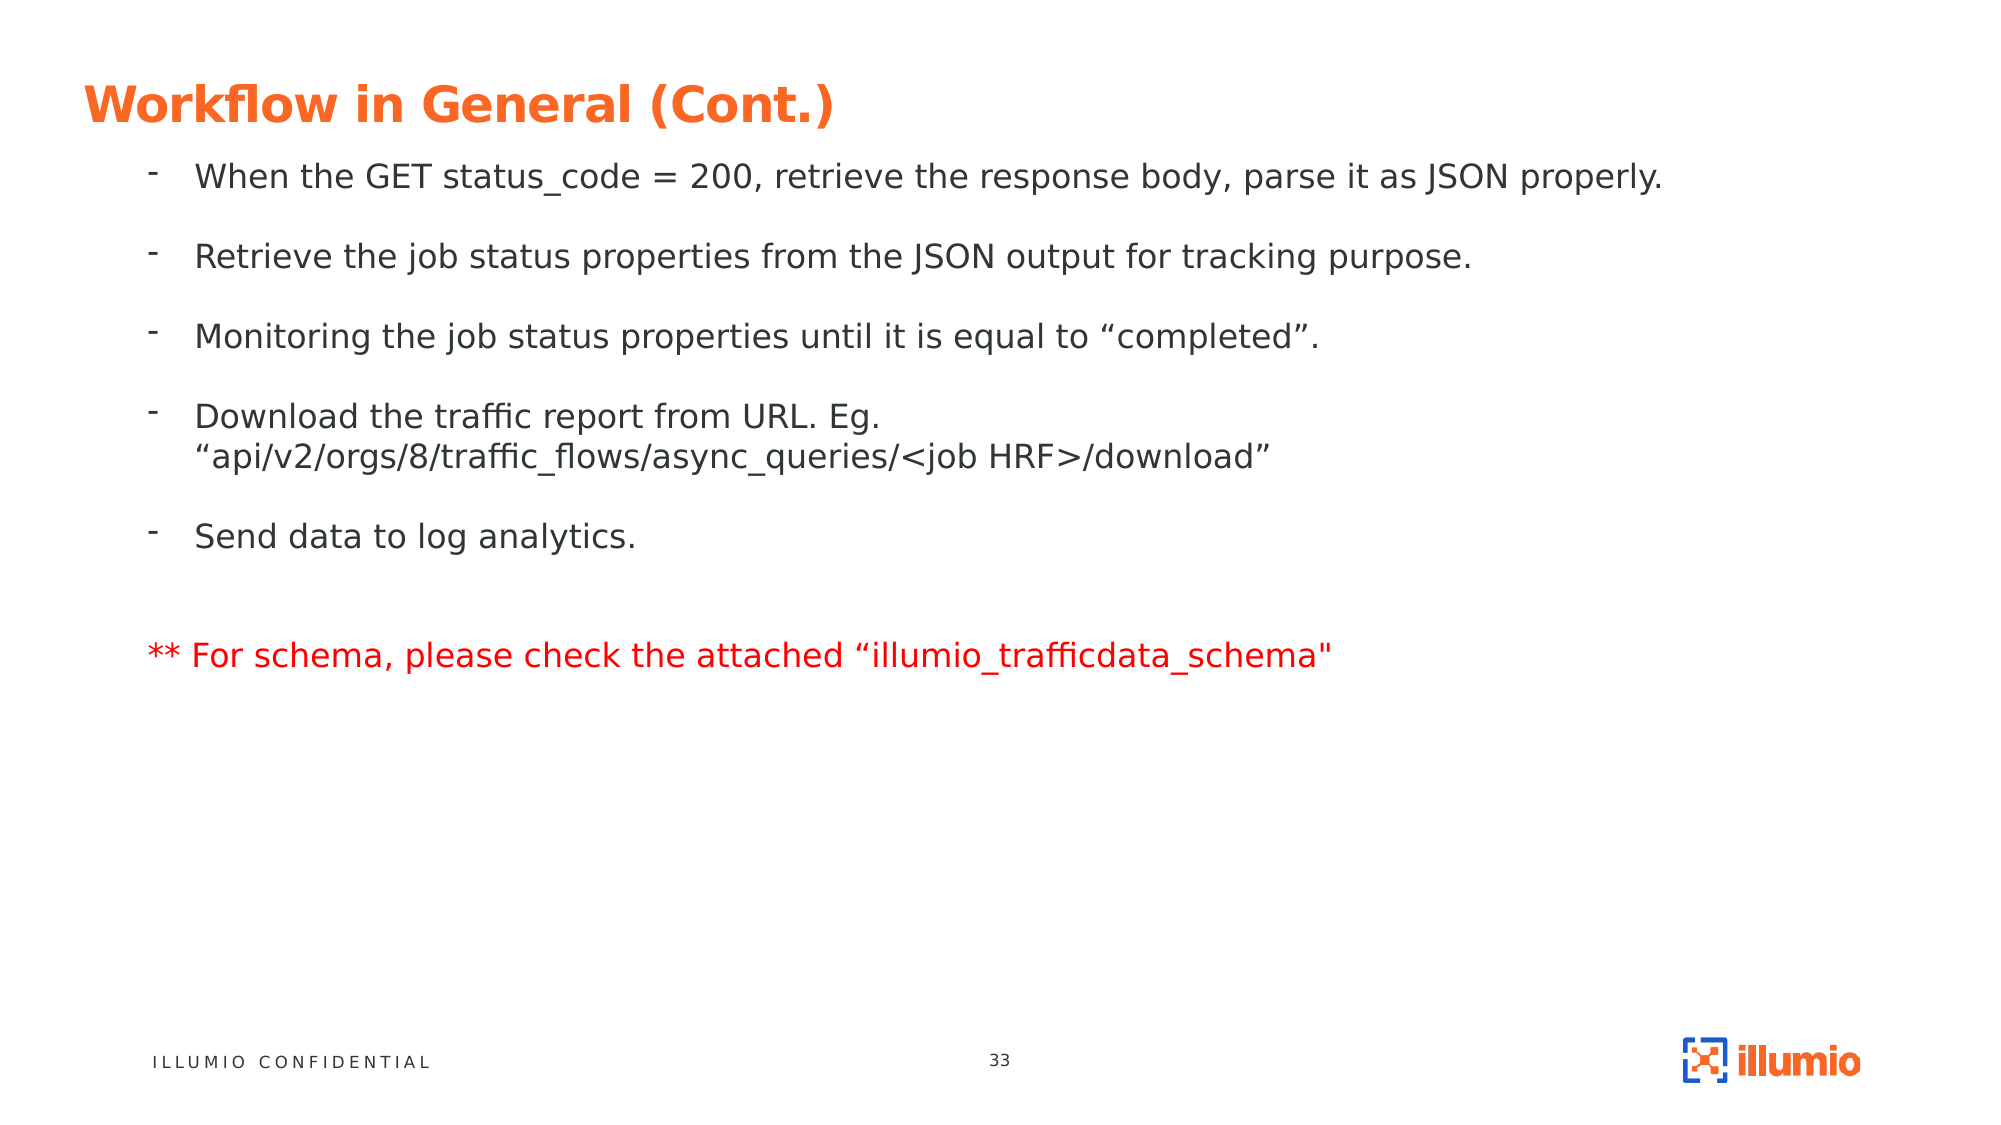

# Workflow in General (Cont.)
When the GET status_code = 200, retrieve the response body, parse it as JSON properly.

Retrieve the job status properties from the JSON output for tracking purpose.

Monitoring the job status properties until it is equal to “completed”.

Download the traffic report from URL. Eg. “api/v2/orgs/8/traffic_flows/async_queries/<job HRF>/download”

Send data to log analytics.

** For schema, please check the attached “illumio_trafficdata_schema"